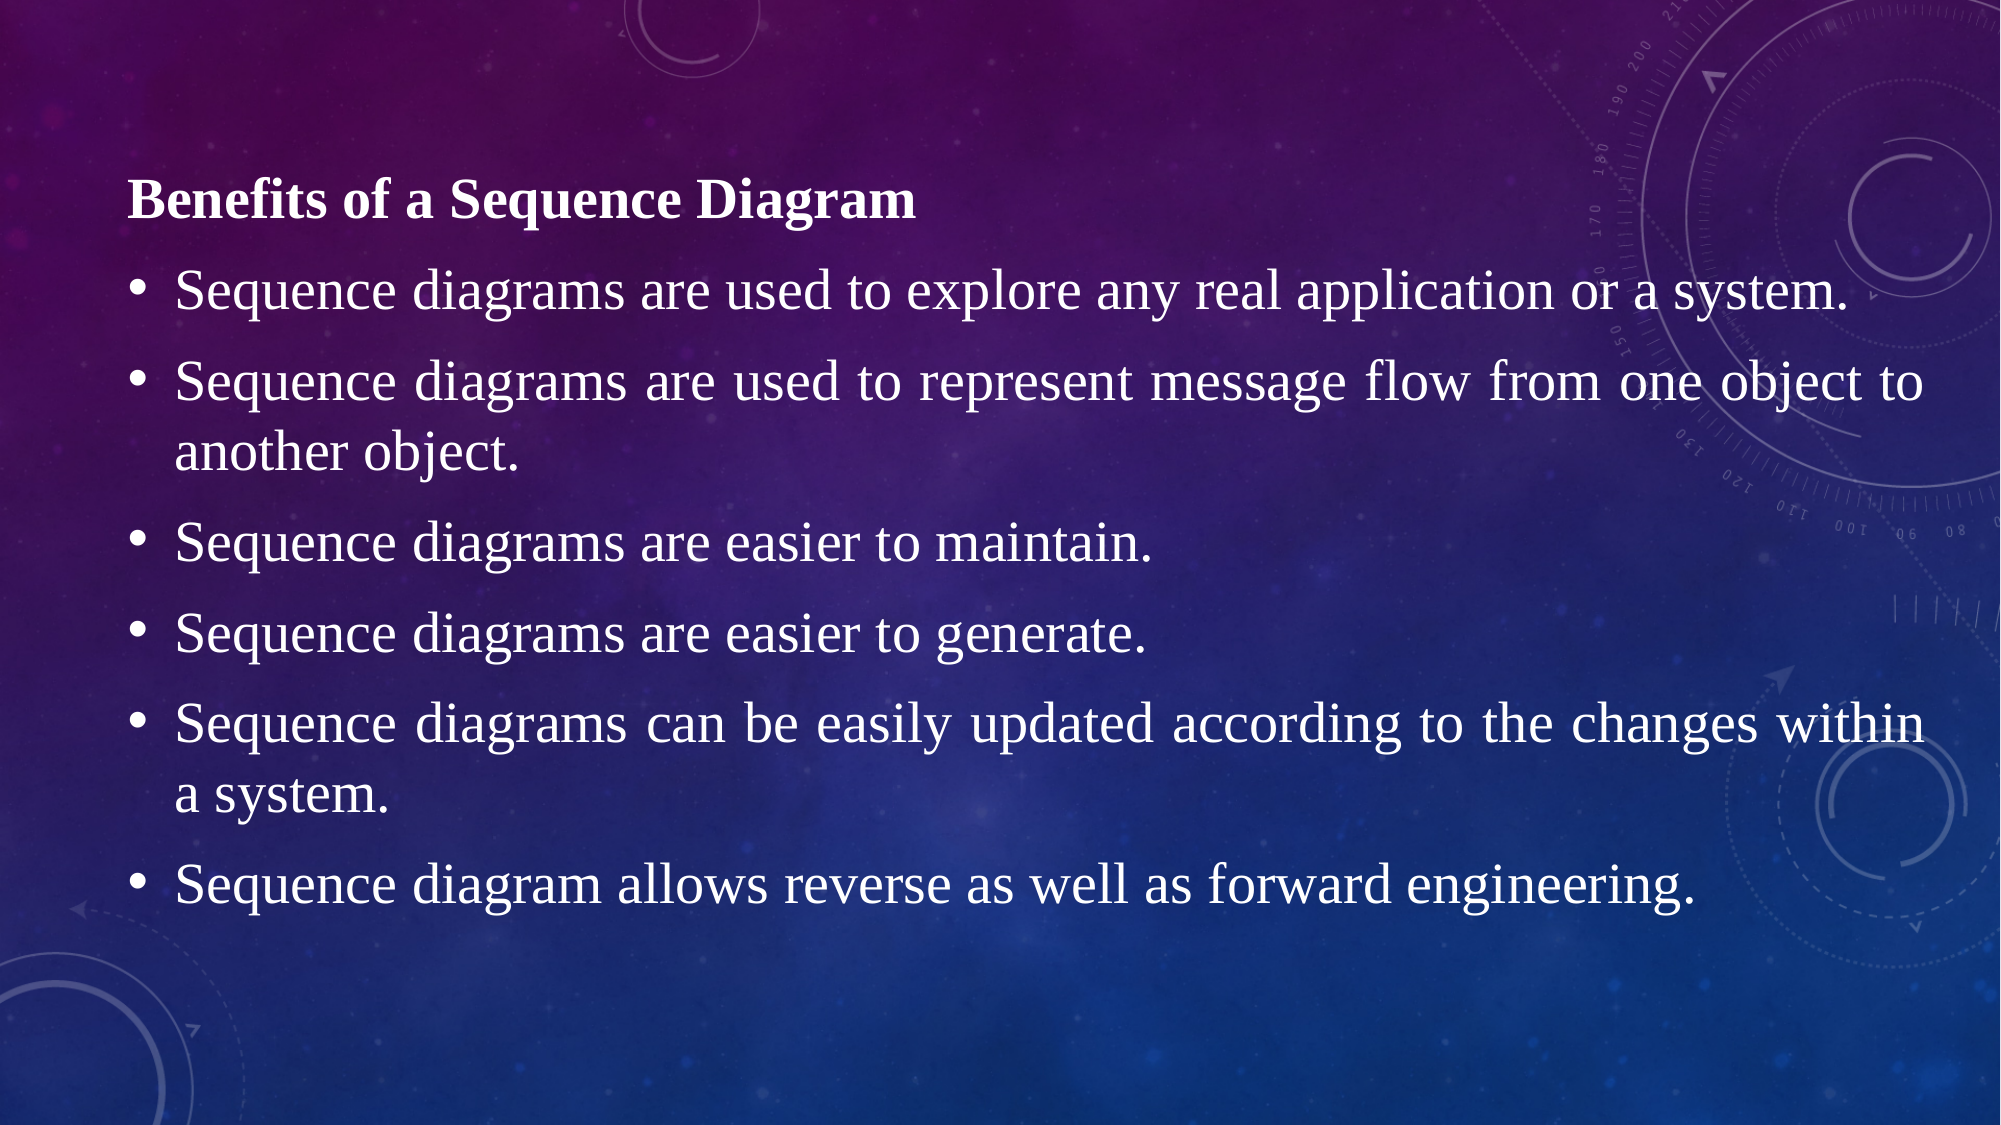

Benefits of a Sequence Diagram
Sequence diagrams are used to explore any real application or a system.
Sequence diagrams are used to represent message flow from one object to another object.
Sequence diagrams are easier to maintain.
Sequence diagrams are easier to generate.
Sequence diagrams can be easily updated according to the changes within a system.
Sequence diagram allows reverse as well as forward engineering.